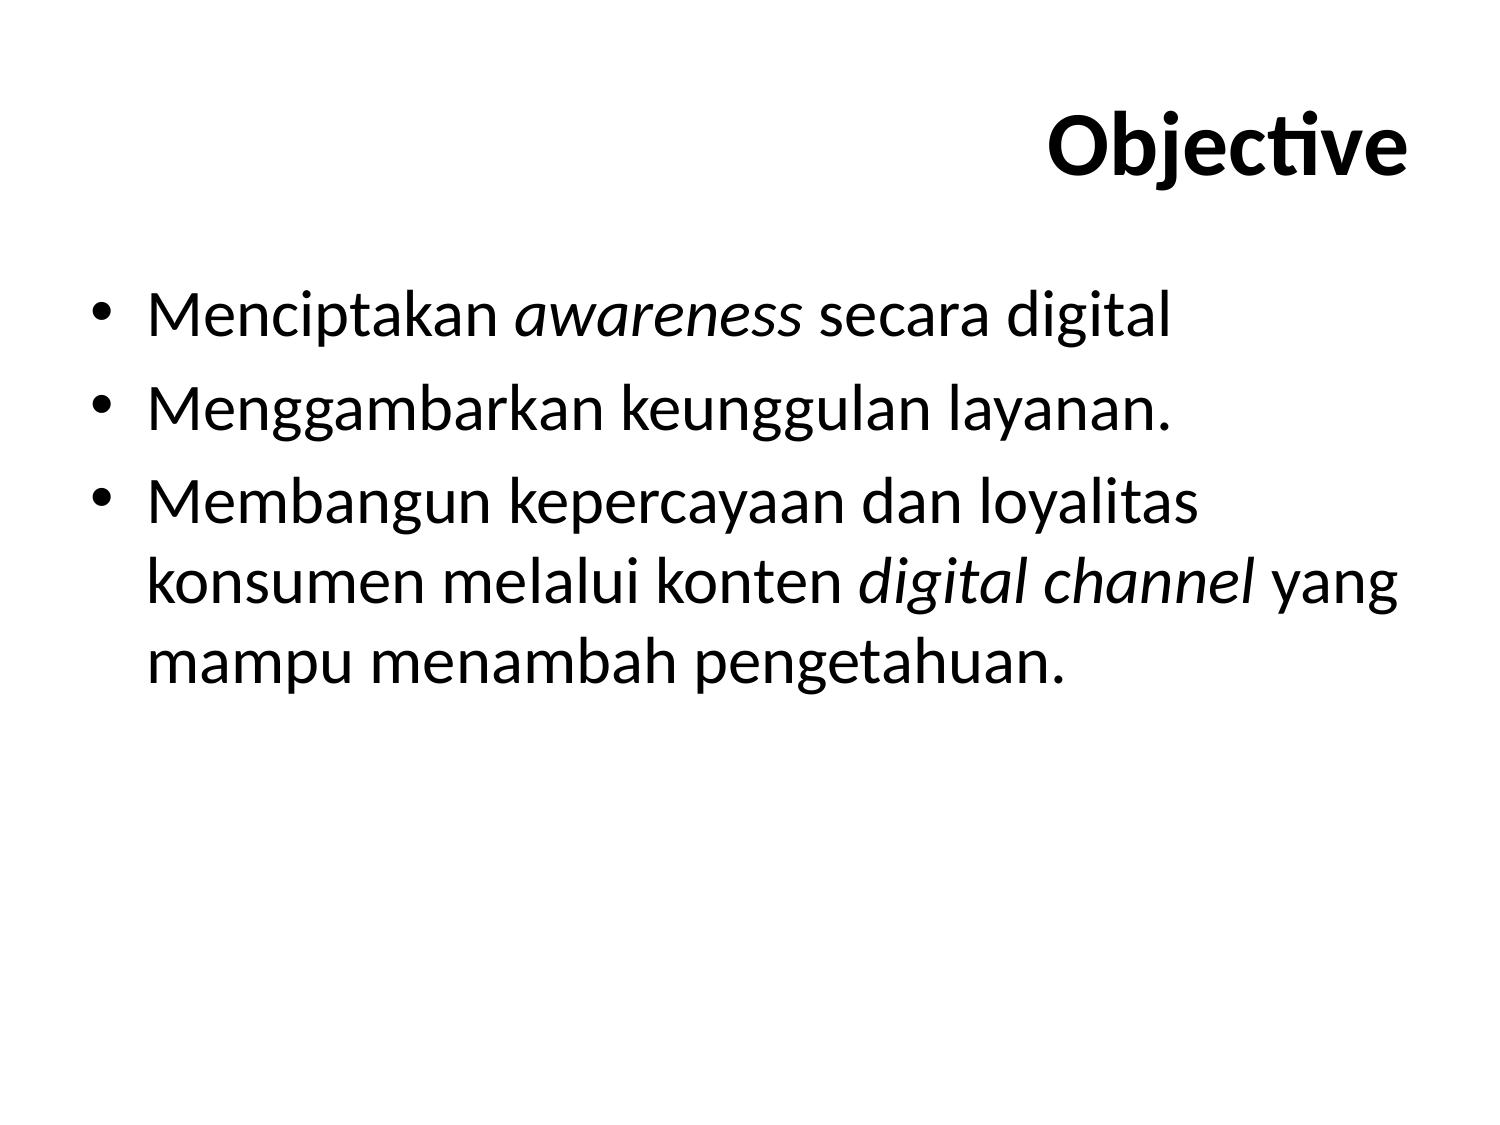

# Objective
Menciptakan awareness secara digital
Menggambarkan keunggulan layanan.
Membangun kepercayaan dan loyalitas konsumen melalui konten digital channel yang mampu menambah pengetahuan.